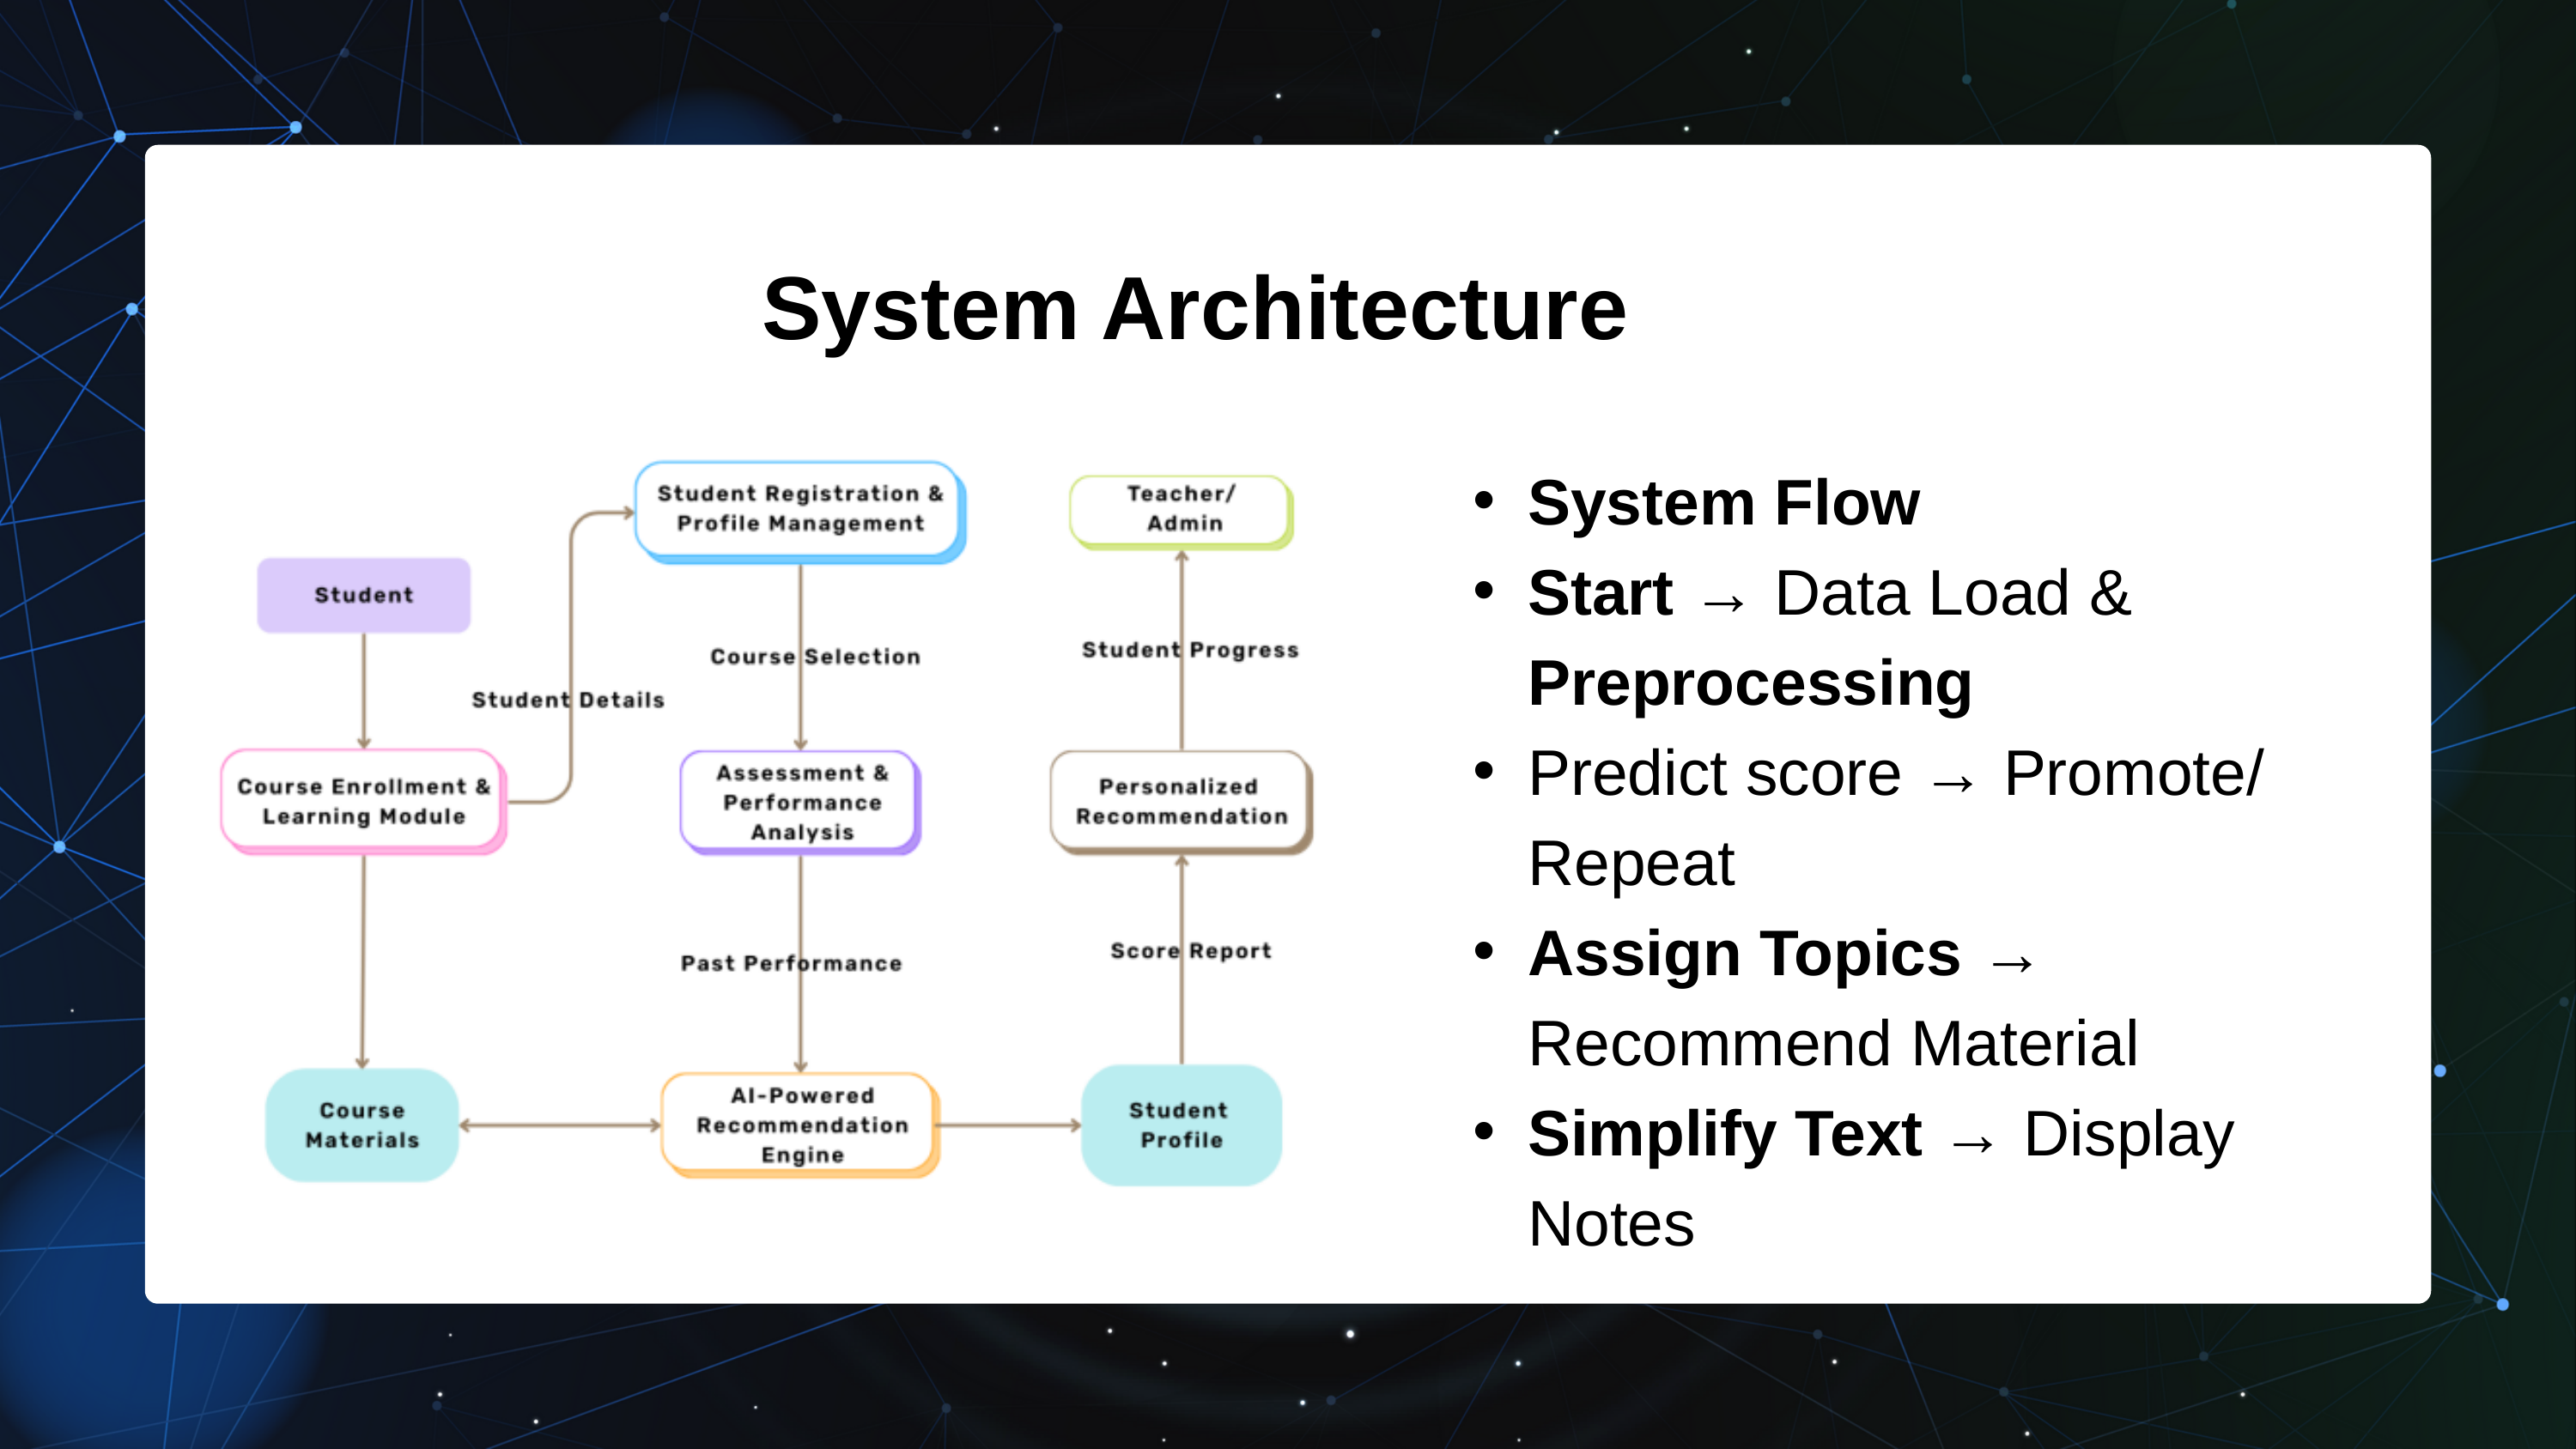

System Architecture

System Flow
Start → Data Load & Preprocessing
Predict score → Promote/ Repeat
Assign Topics → Recommend Material
Simplify Text → Display Notes